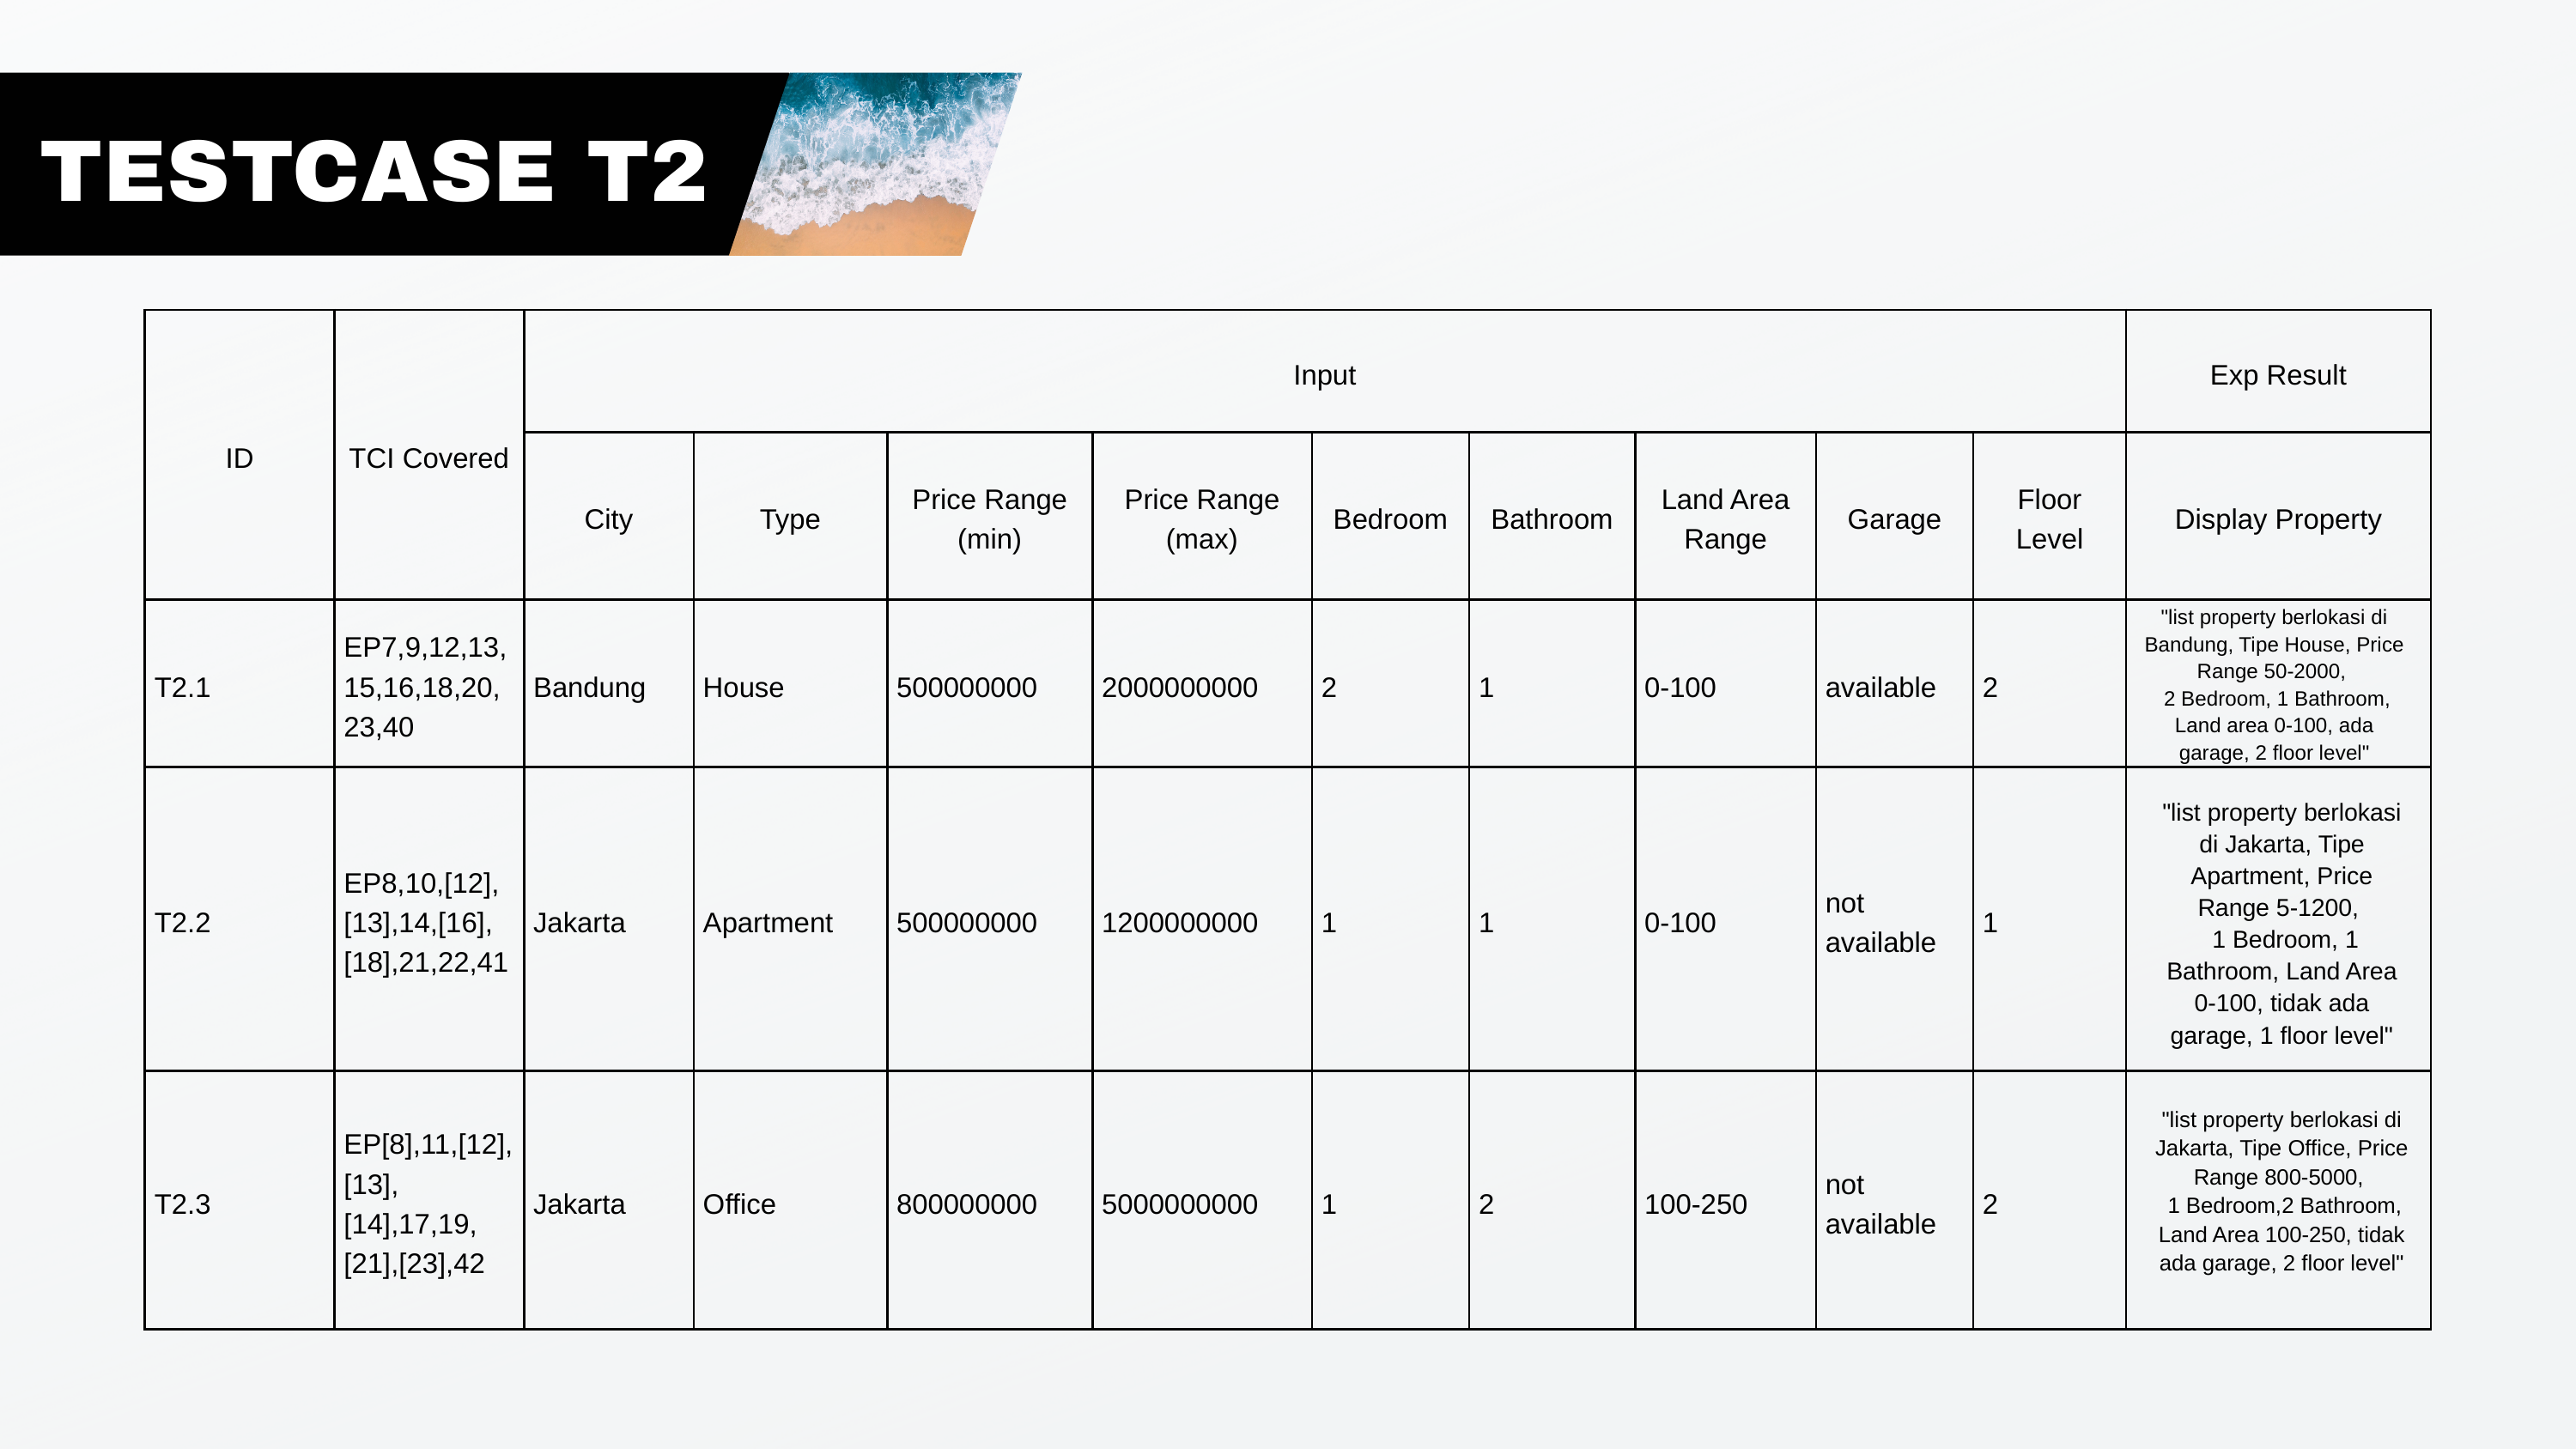

TESTCASE T2
| ID | TCI Covered | Input | Input | Input | Input | Input | Input | Input | Input | Input | Exp Result |
| --- | --- | --- | --- | --- | --- | --- | --- | --- | --- | --- | --- |
| ID | TCI Covered | City | Type | Price Range (min) | Price Range (max) | Bedroom | Bathroom | Land Area Range | Garage | Floor Level | Display Property |
| T2.1 | EP7,9,12,13,15,16,18,20,23,40 | Bandung | House | 500000000 | 2000000000 | 2 | 1 | 0-100 | available | 2 |  |
| T2.2 | EP8,10,[12],[13],14,[16],[18],21,22,41 | Jakarta | Apartment | 500000000 | 1200000000 | 1 | 1 | 0-100 | not available | 1 |  |
| T2.3 | EP[8],11,[12],[13],[14],17,19,[21],[23],42 | Jakarta | Office | 800000000 | 5000000000 | 1 | 2 | 100-250 | not available | 2 |  |
"list property berlokasi di Bandung, Tipe House, Price Range 50-2000,
 2 Bedroom, 1 Bathroom, Land area 0-100, ada garage, 2 floor level"
"list property berlokasi di Jakarta, Tipe Apartment, Price Range 5-1200,
 1 Bedroom, 1 Bathroom, Land Area 0-100, tidak ada garage, 1 floor level"
"list property berlokasi di Jakarta, Tipe Office, Price Range 800-5000,
 1 Bedroom,2 Bathroom, Land Area 100-250, tidak ada garage, 2 floor level"